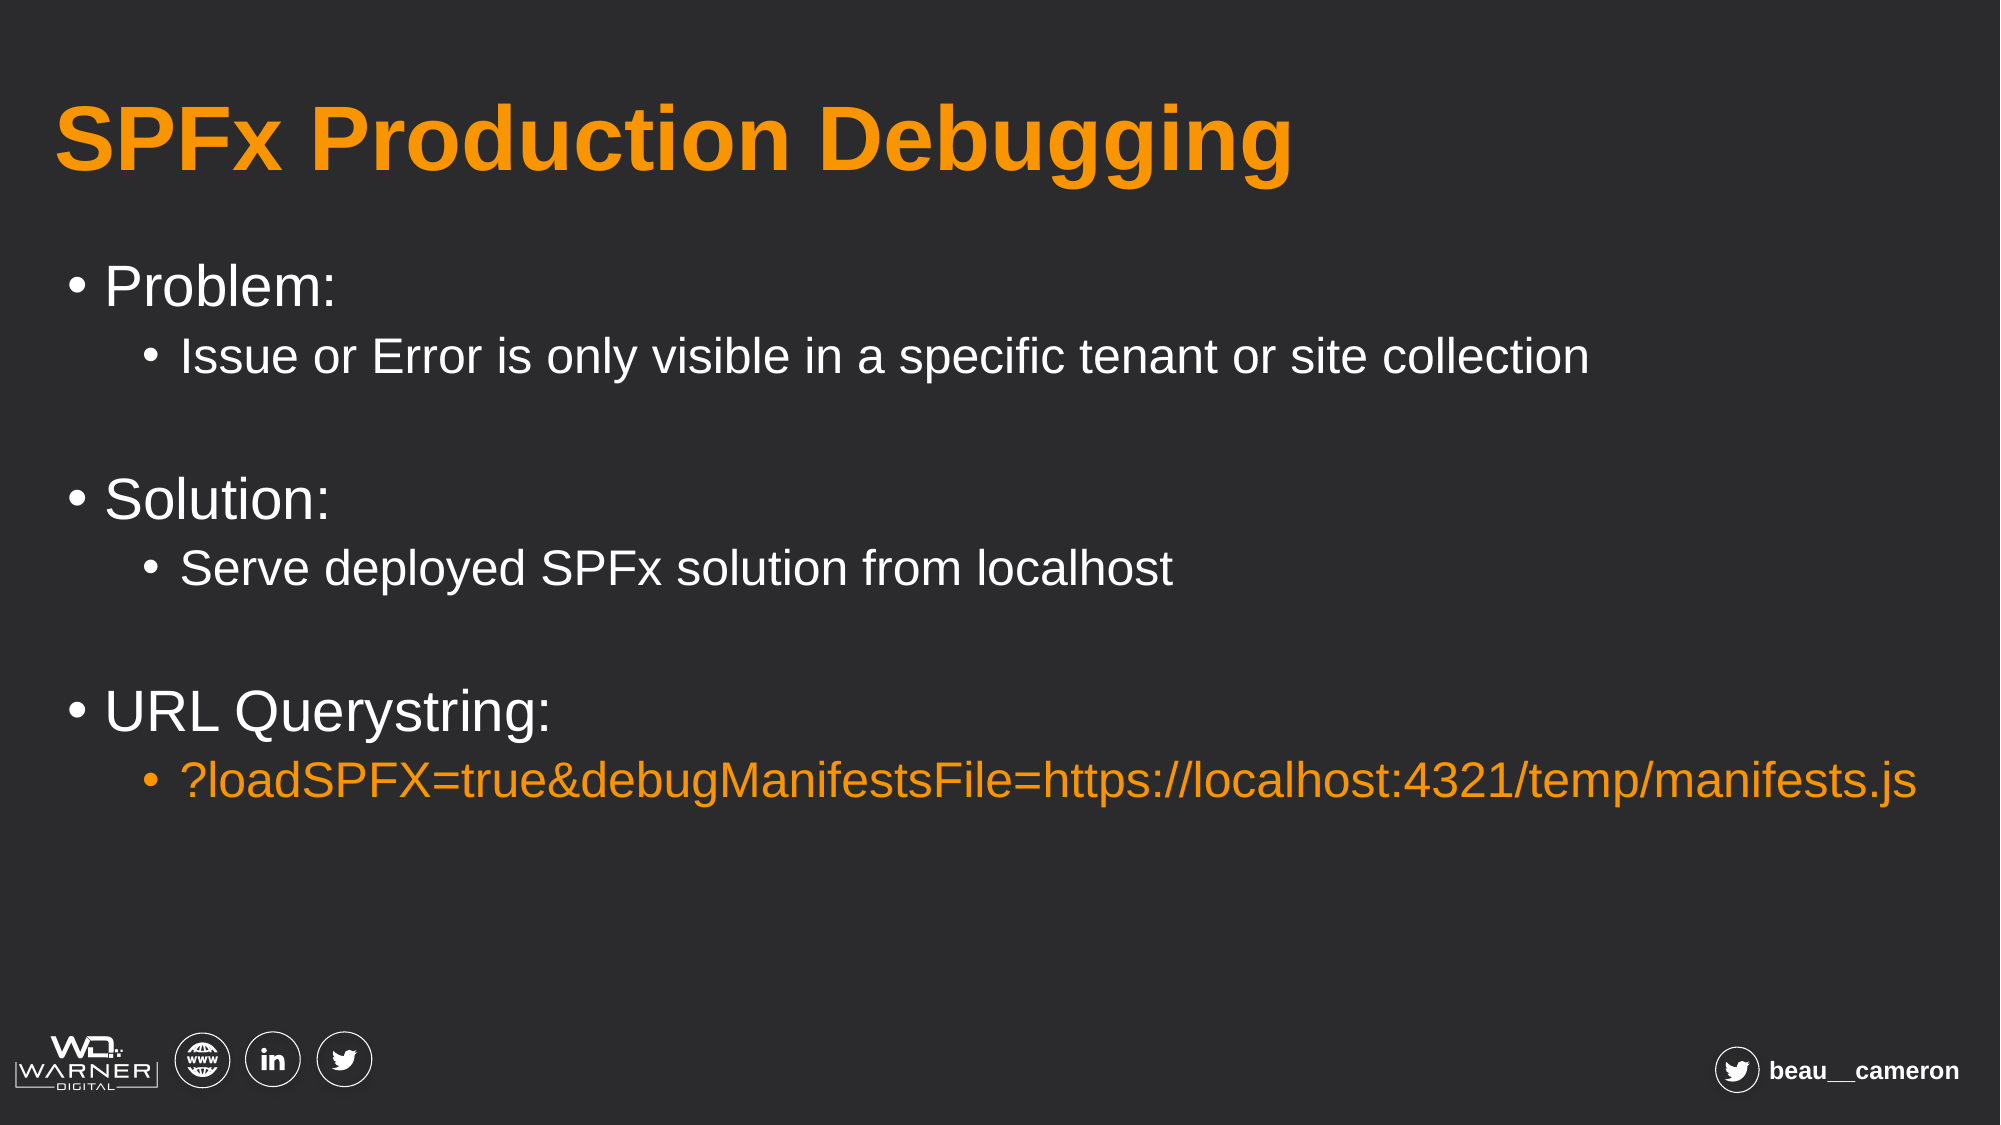

SPFx Production Debugging
Problem:
Issue or Error is only visible in a specific tenant or site collection

Solution:
Serve deployed SPFx solution from localhost

URL Querystring:
?loadSPFX=true&debugManifestsFile=https://localhost:4321/temp/manifests.js